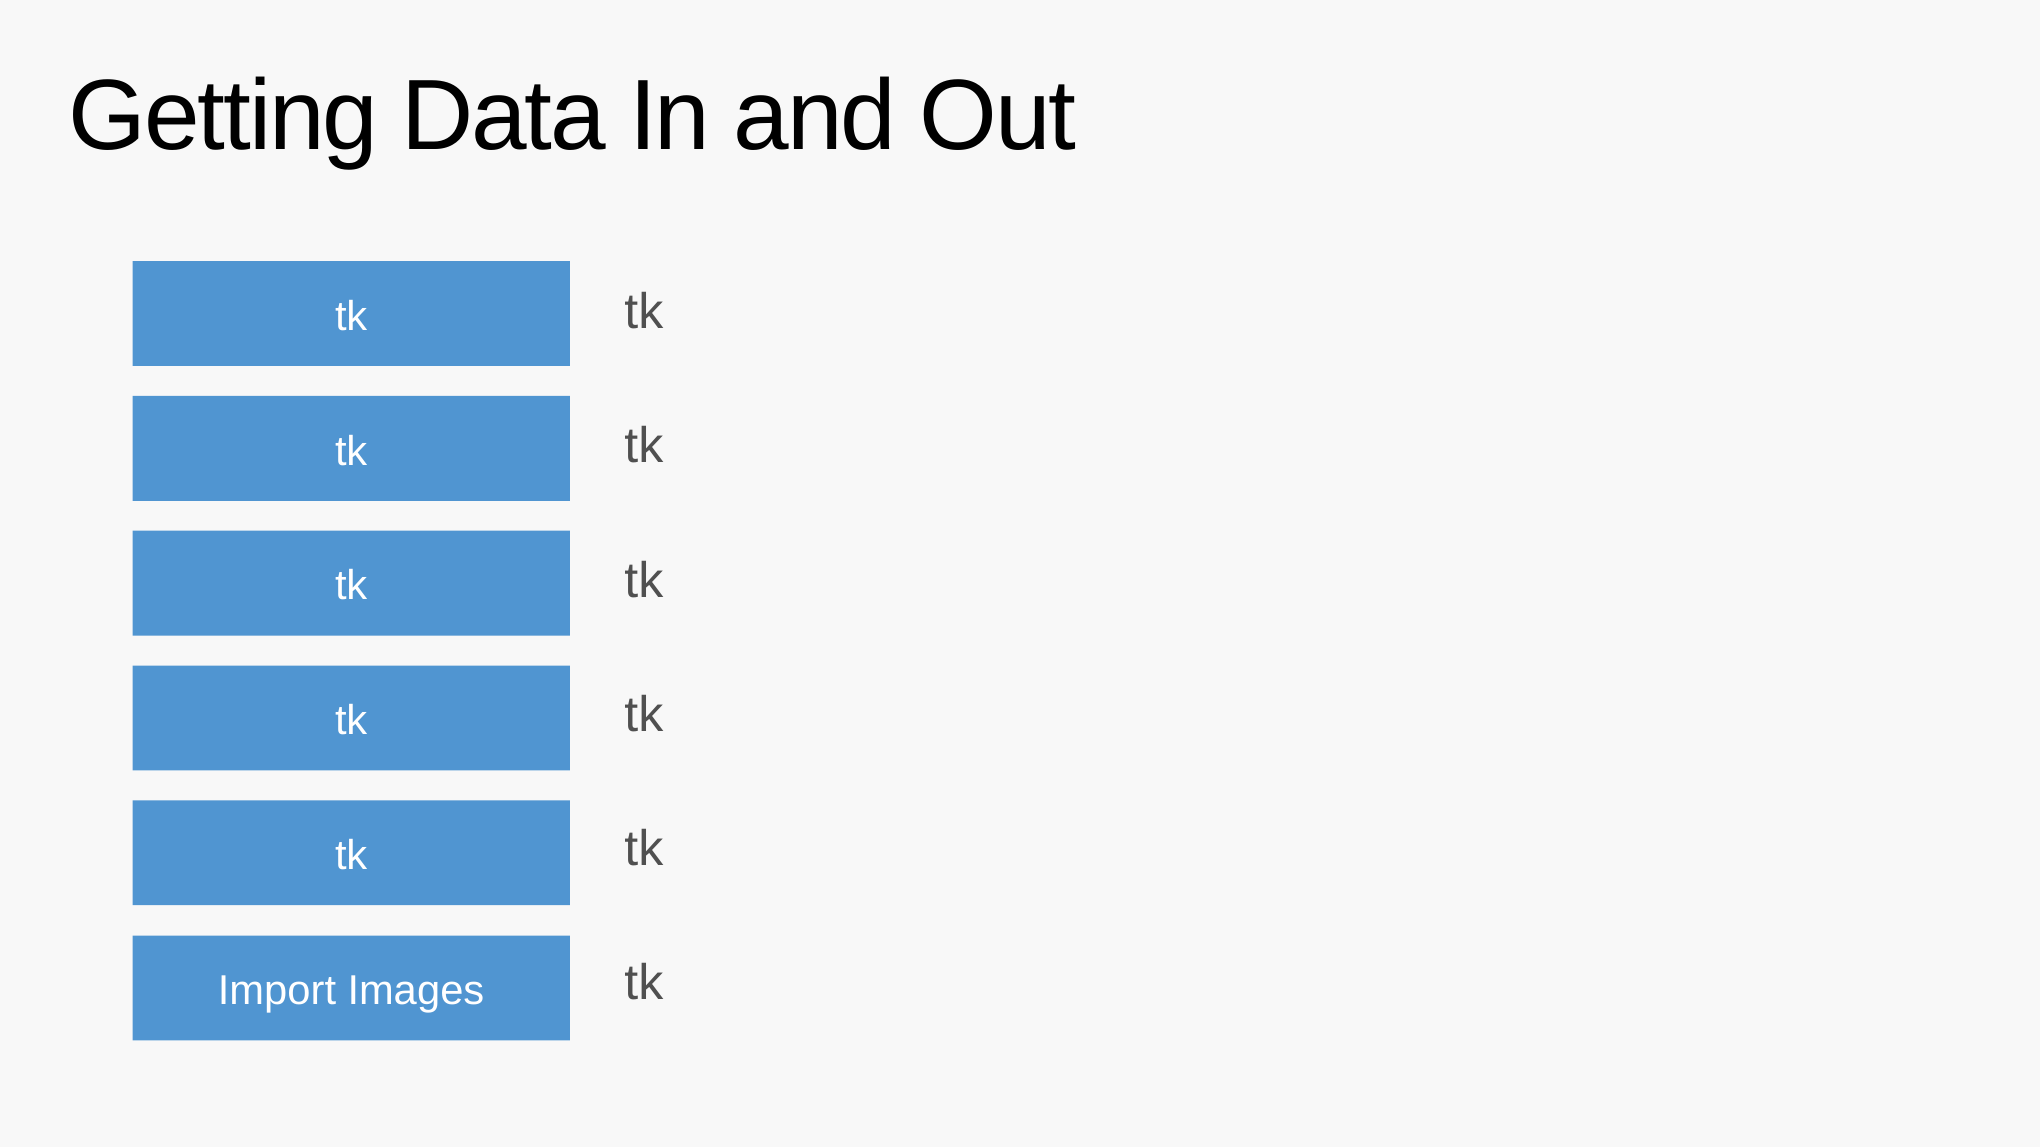

# Getting Data In and Out
tk
tk
tk
tk
tk
tk
tk
tk
tk
tk
tk
Import Images